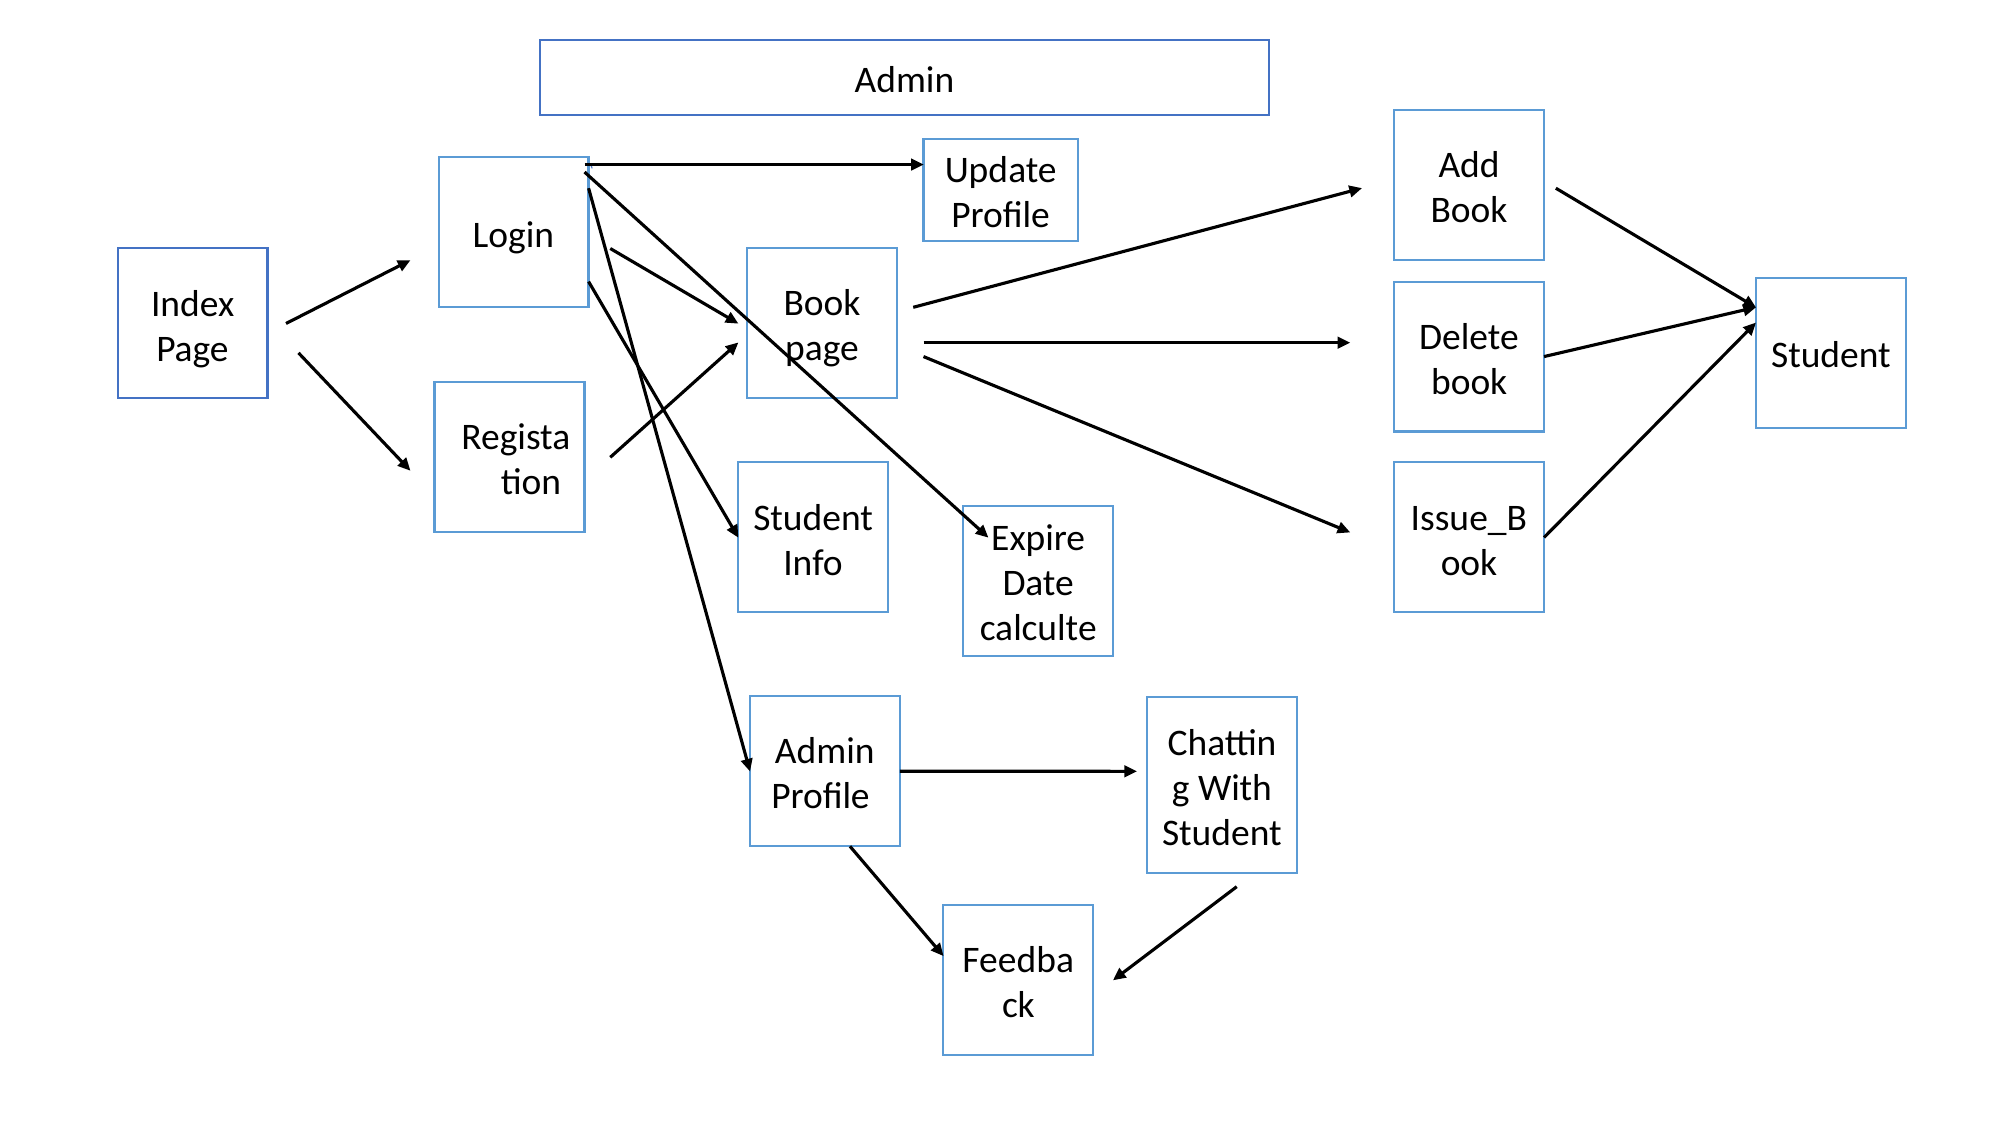

Admin
Add Book
Update Profile
Login

Book page
Index
Page
Student
Delete book
Registation
Student Info
Issue_Book
Expire Date calculte
Admin Profile
Chatting With Student
Feedback